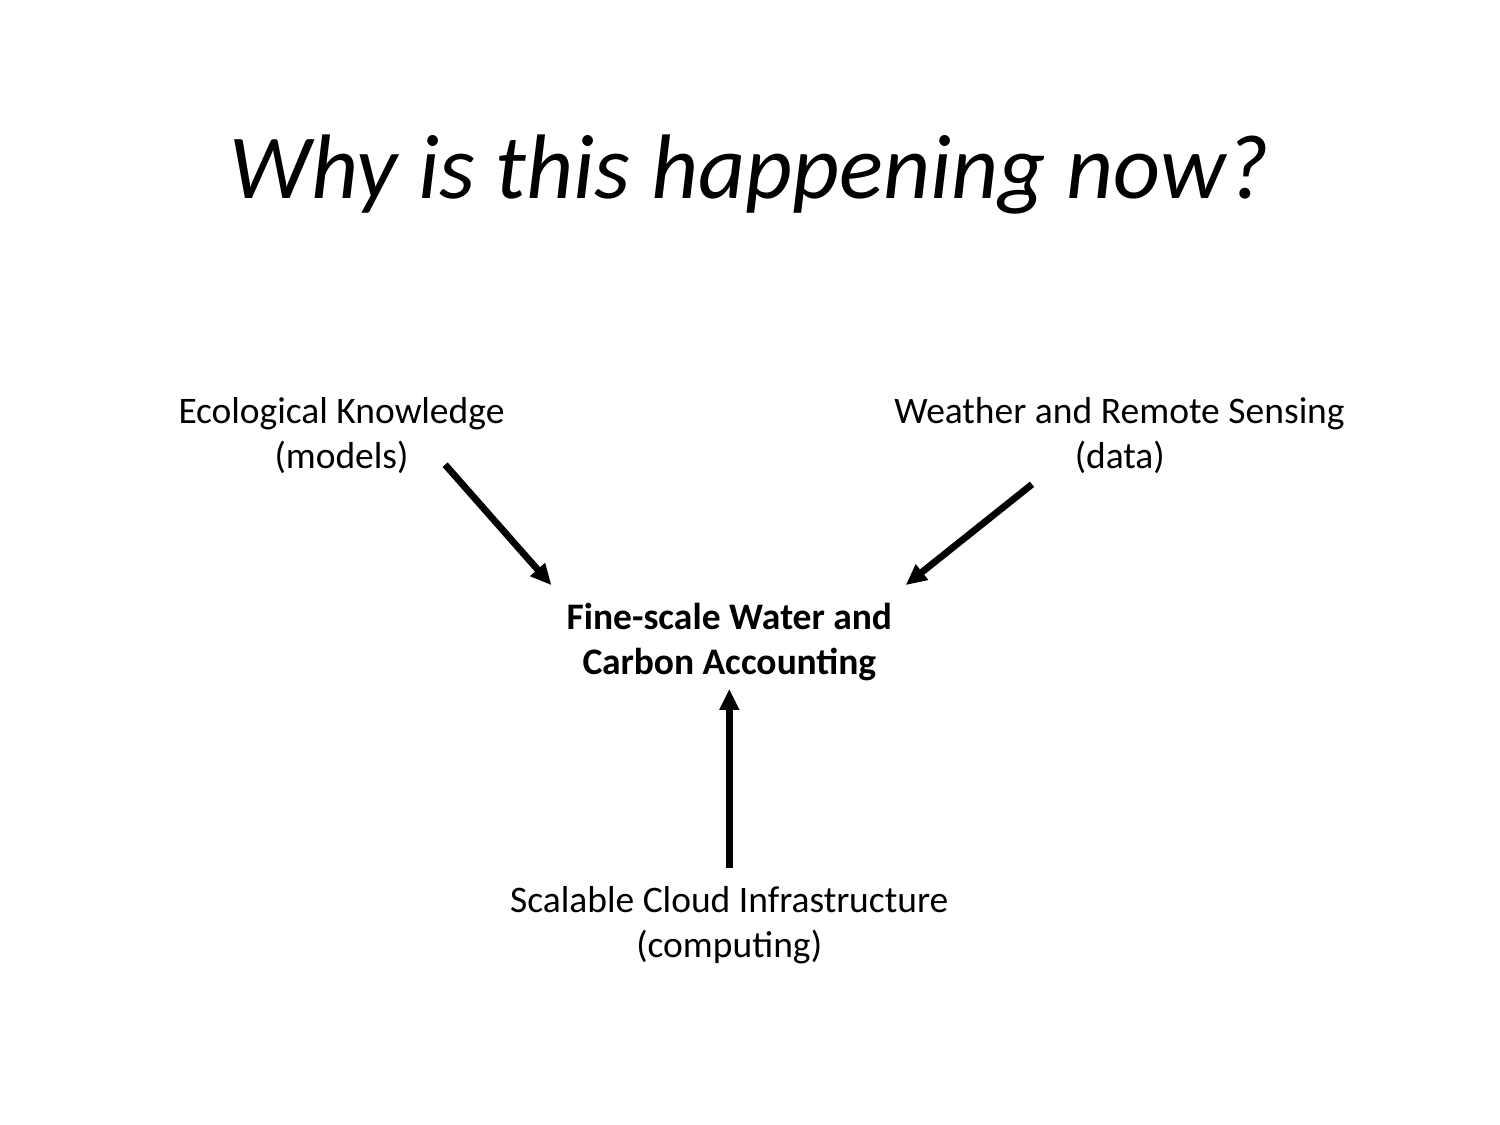

# Why is this happening now?
Ecological Knowledge
(models)
Weather and Remote Sensing
(data)
Fine-scale Water and Carbon Accounting
Scalable Cloud Infrastructure
(computing)